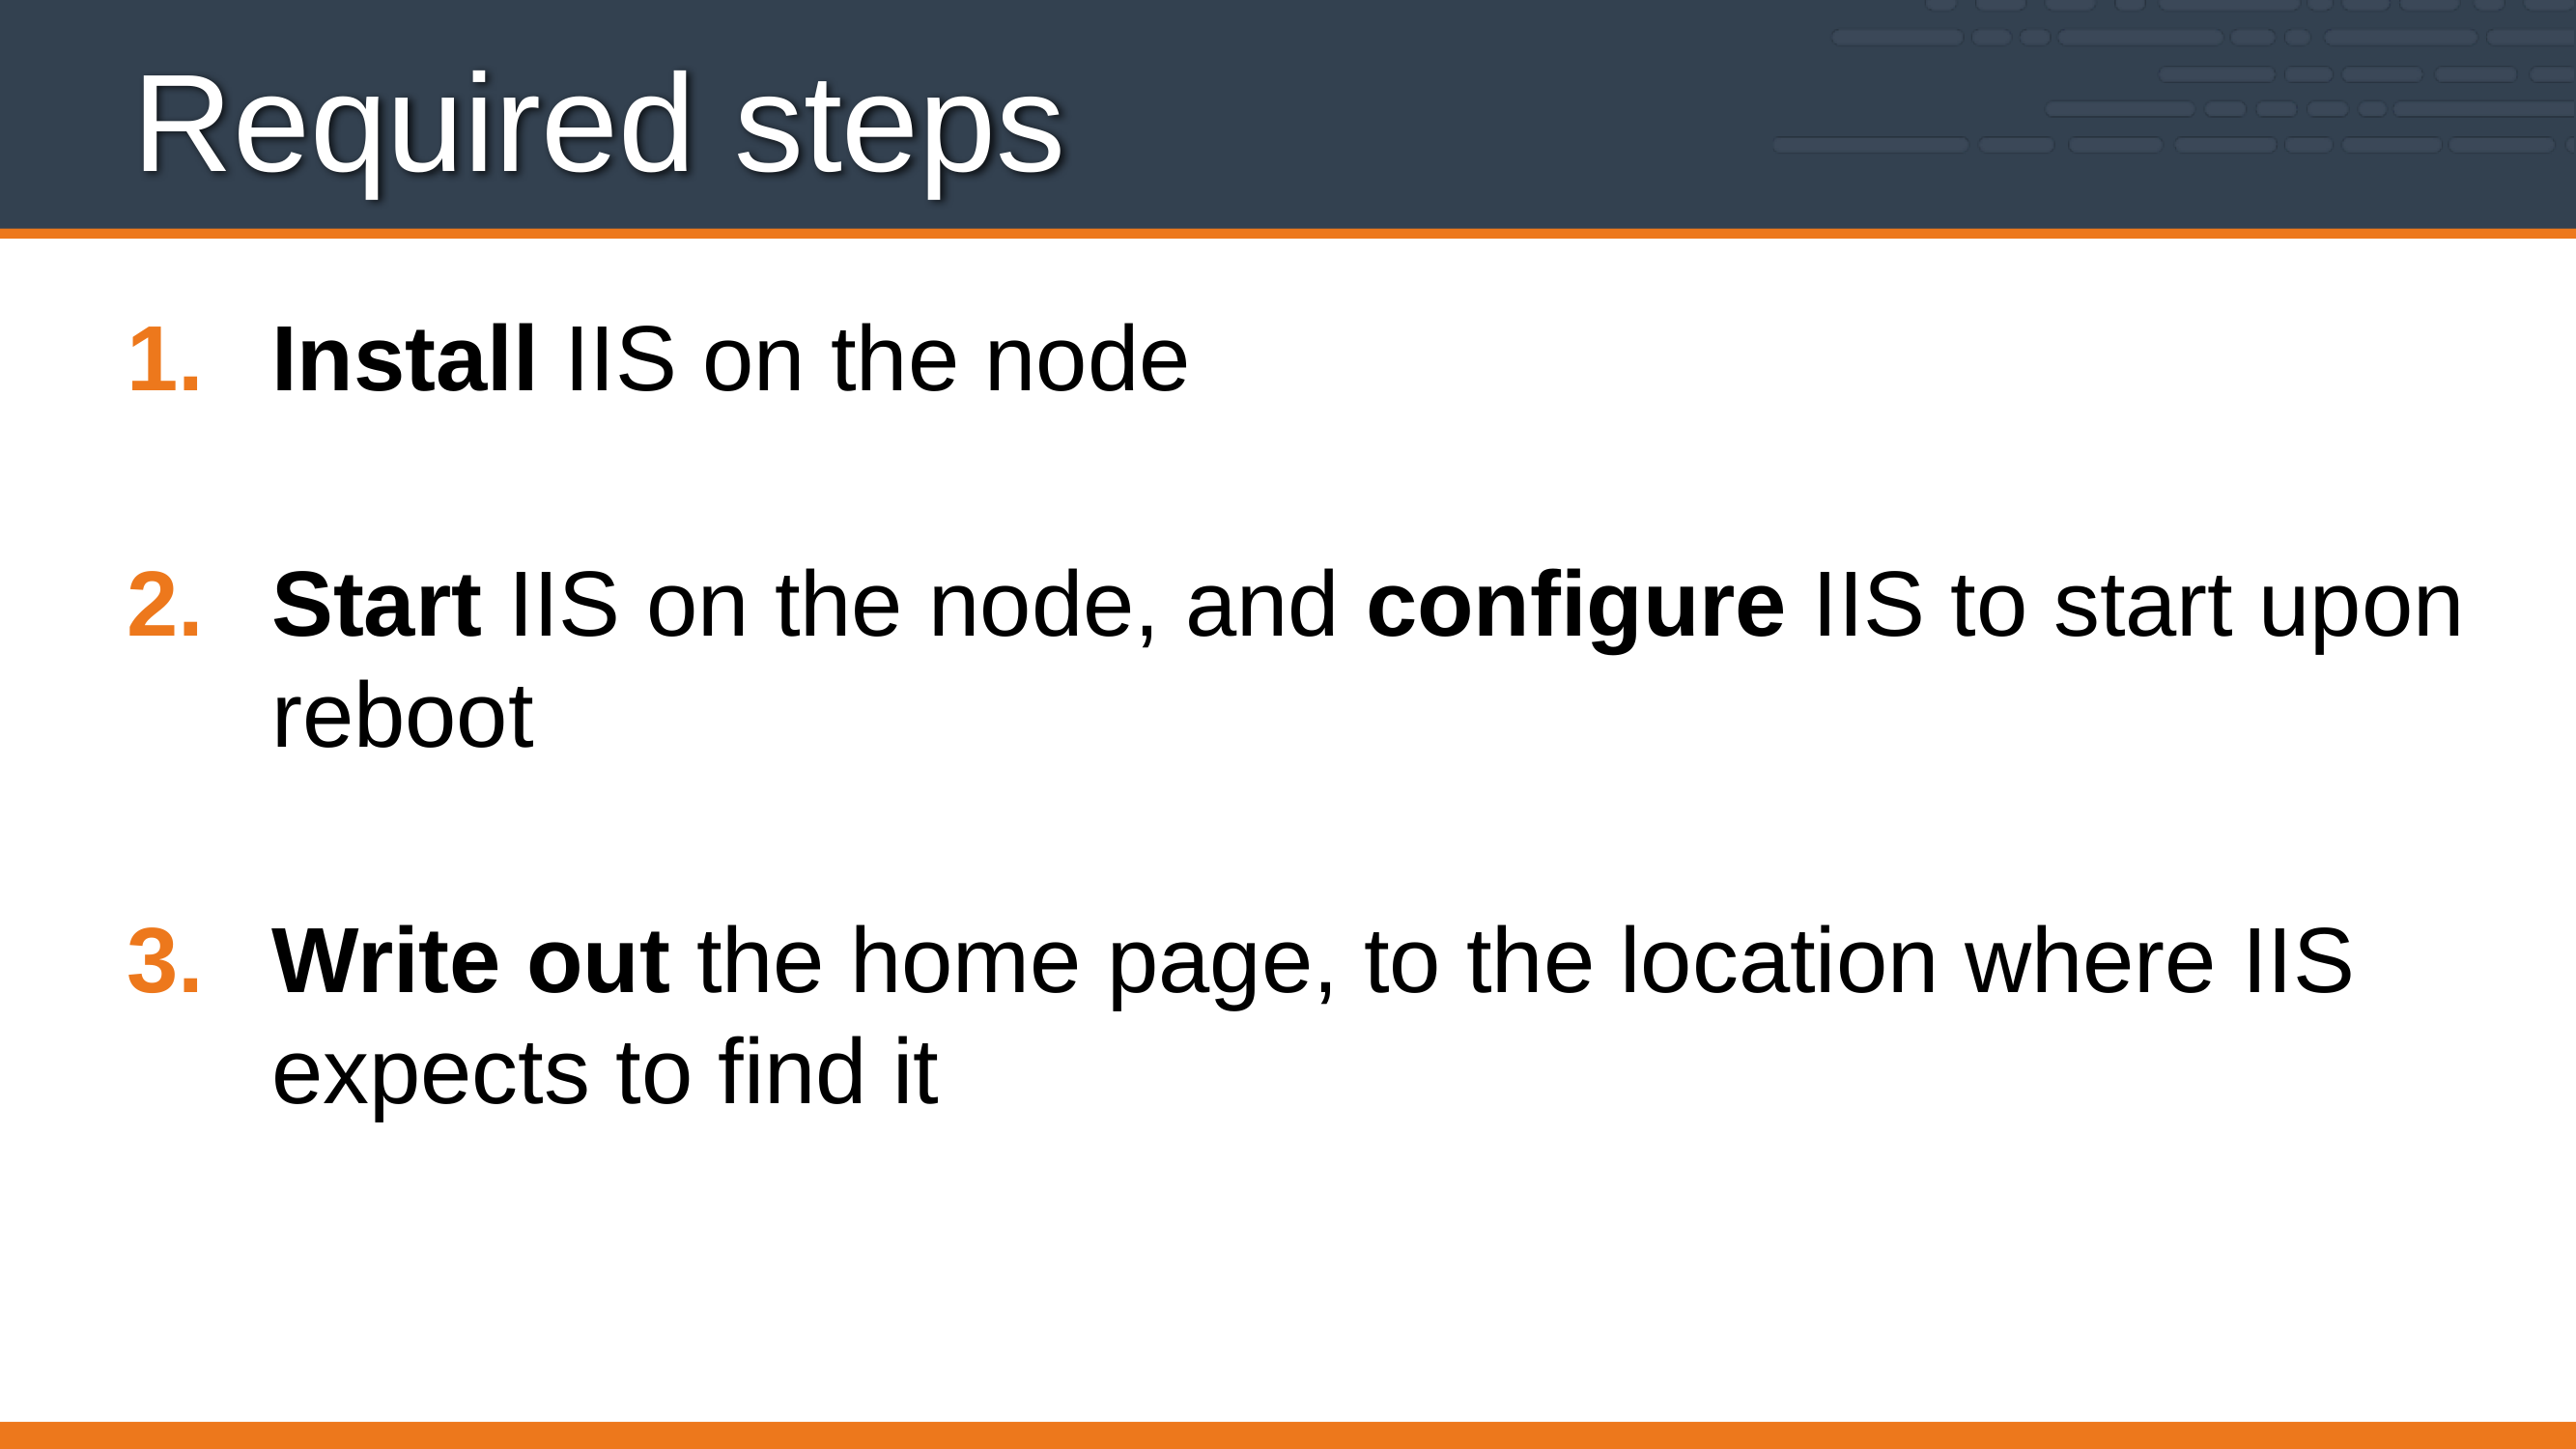

# Required steps
Install IIS on the node
Start IIS on the node, and configure IIS to start upon reboot
Write out the home page, to the location where IIS expects to find it